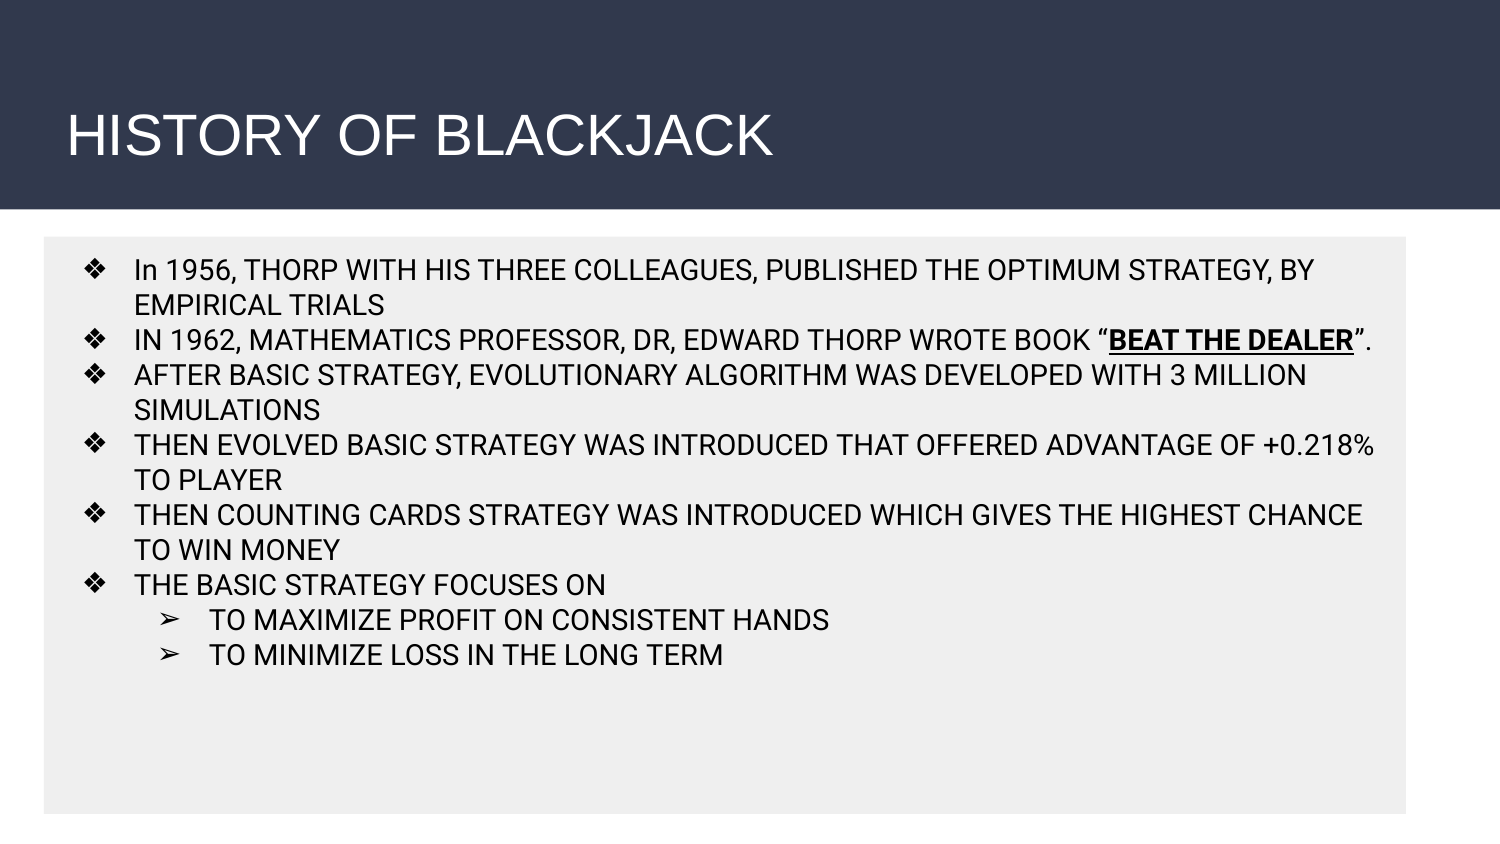

# HISTORY OF BLACKJACK
In 1956, THORP WITH HIS THREE COLLEAGUES, PUBLISHED THE OPTIMUM STRATEGY, BY EMPIRICAL TRIALS
IN 1962, MATHEMATICS PROFESSOR, DR, EDWARD THORP WROTE BOOK “BEAT THE DEALER”.
AFTER BASIC STRATEGY, EVOLUTIONARY ALGORITHM WAS DEVELOPED WITH 3 MILLION SIMULATIONS
THEN EVOLVED BASIC STRATEGY WAS INTRODUCED THAT OFFERED ADVANTAGE OF +0.218% TO PLAYER
THEN COUNTING CARDS STRATEGY WAS INTRODUCED WHICH GIVES THE HIGHEST CHANCE TO WIN MONEY
THE BASIC STRATEGY FOCUSES ON
TO MAXIMIZE PROFIT ON CONSISTENT HANDS
TO MINIMIZE LOSS IN THE LONG TERM